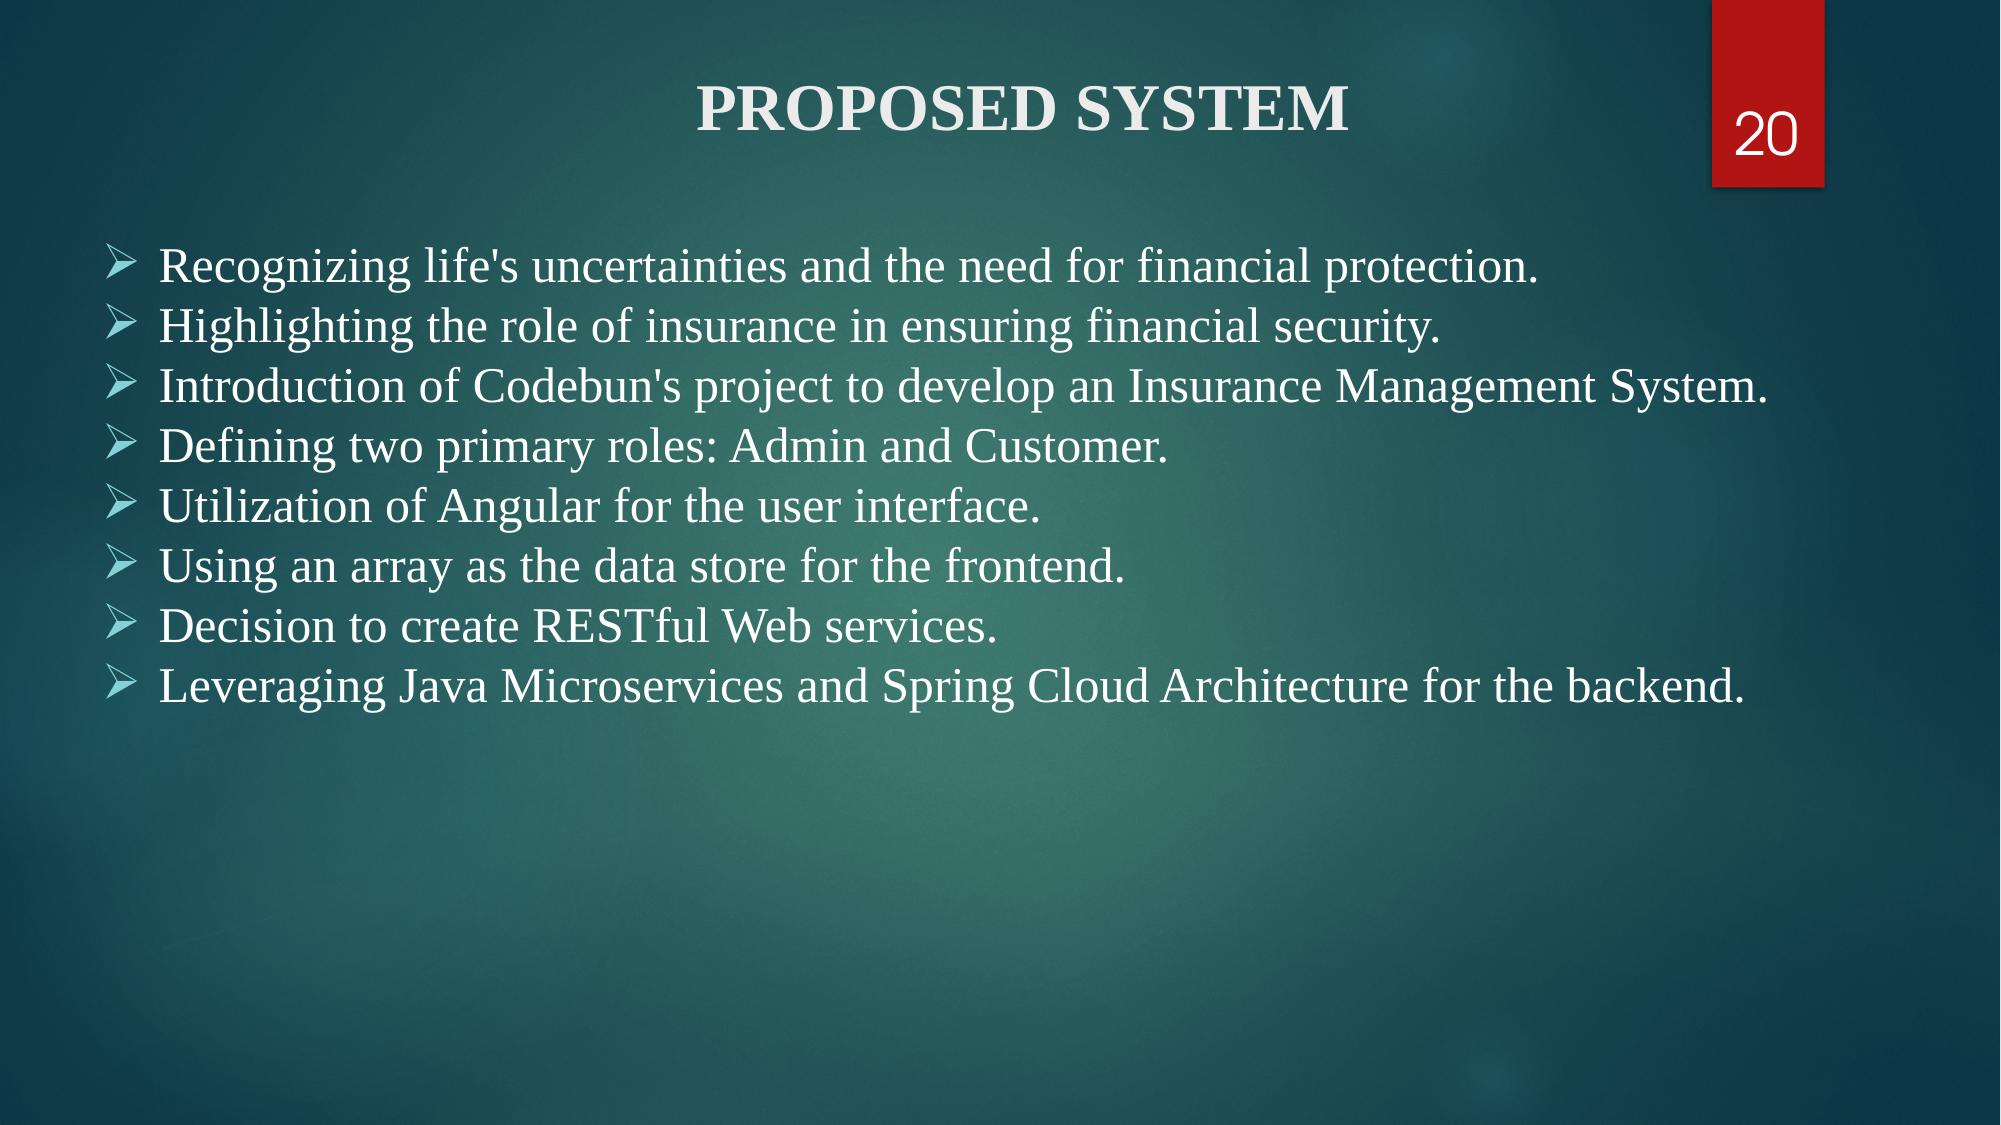

20
# PROPOSED SYSTEM
Recognizing life's uncertainties and the need for financial protection.
Highlighting the role of insurance in ensuring financial security.
Introduction of Codebun's project to develop an Insurance Management System.
Defining two primary roles: Admin and Customer.
Utilization of Angular for the user interface.
Using an array as the data store for the frontend.
Decision to create RESTful Web services.
Leveraging Java Microservices and Spring Cloud Architecture for the backend.